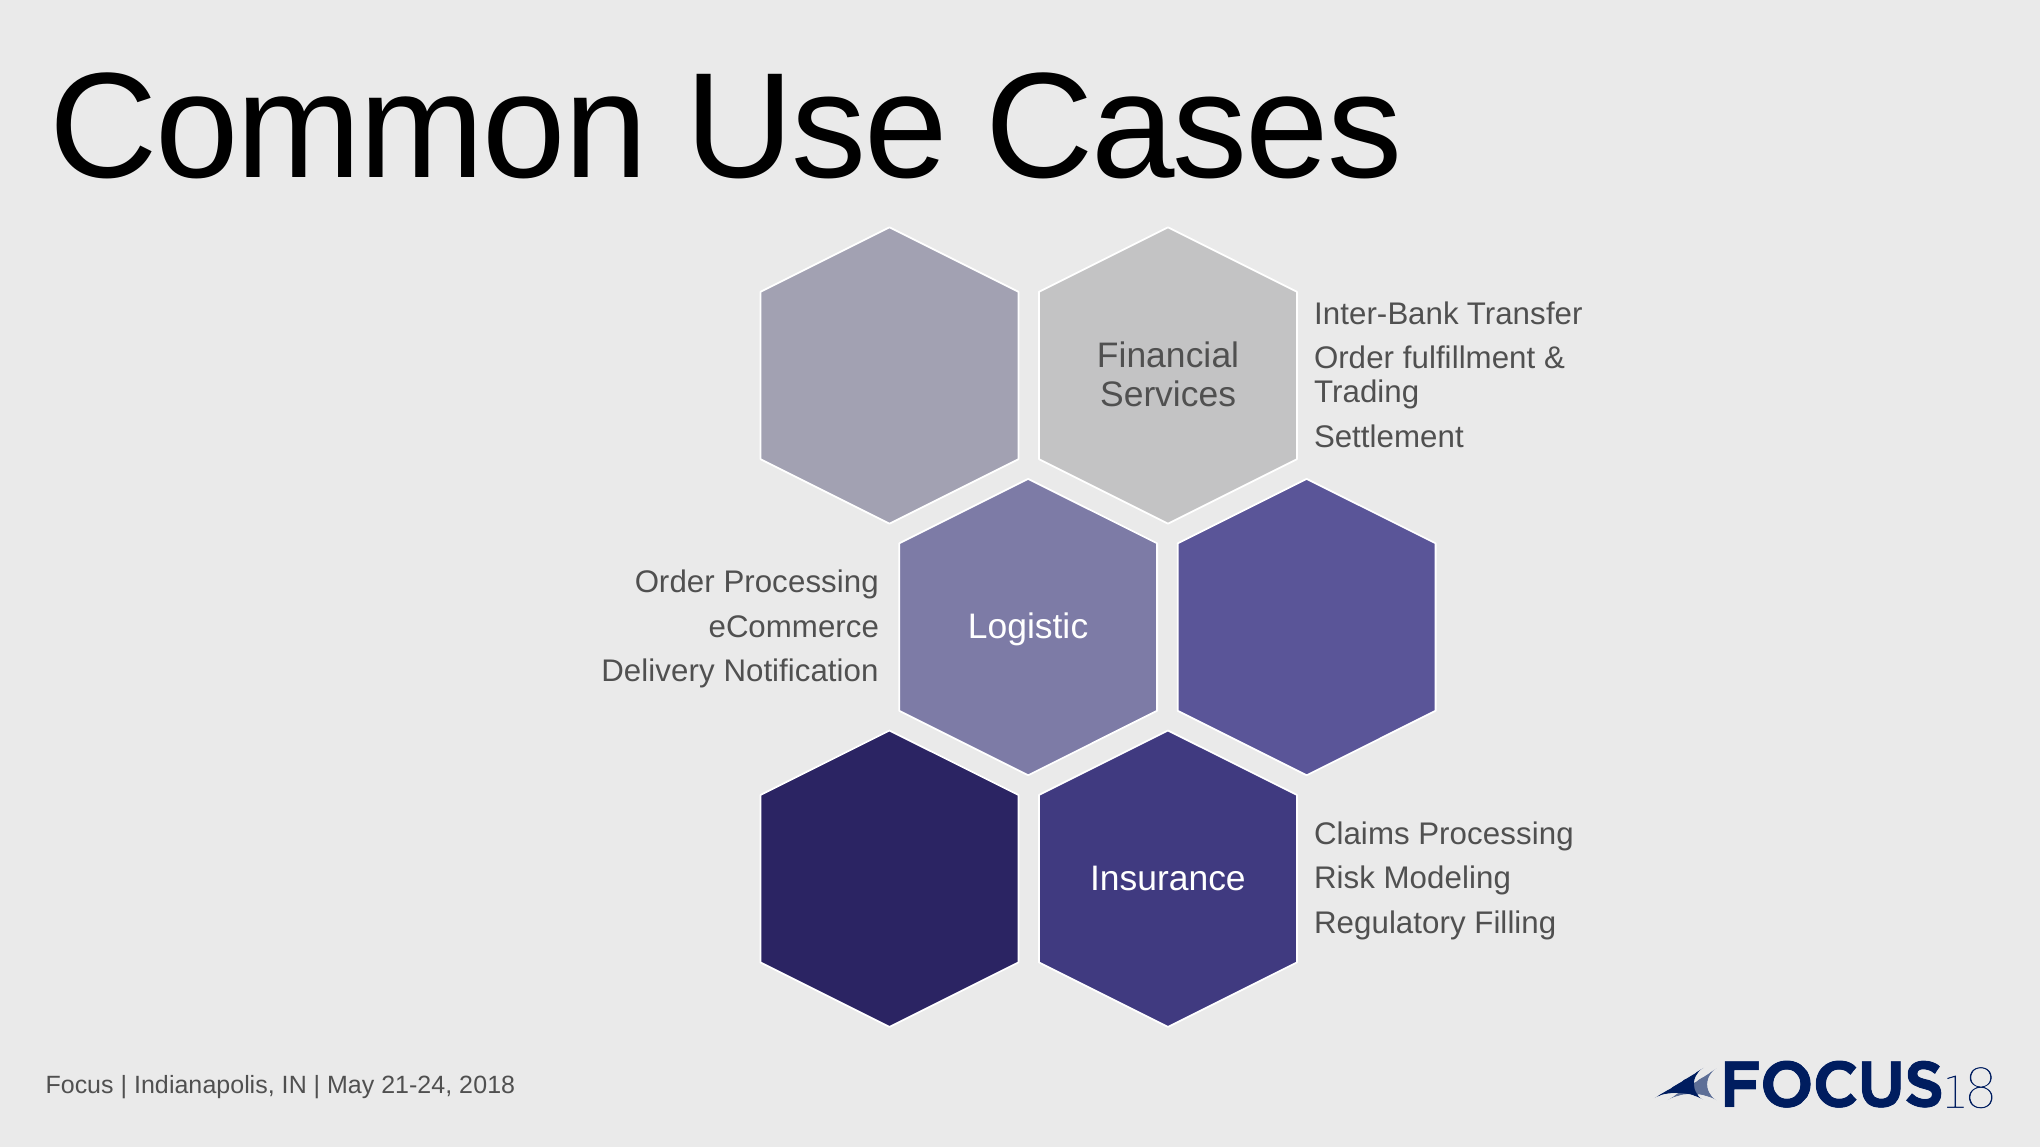

# Common Use Cases
Financial Services
Inter-Bank Transfer
Order fulfillment & Trading
Settlement

Logistic
Order Processing
eCommerce
Delivery Notification

Insurance
Claims Processing
Risk Modeling
Regulatory Filling